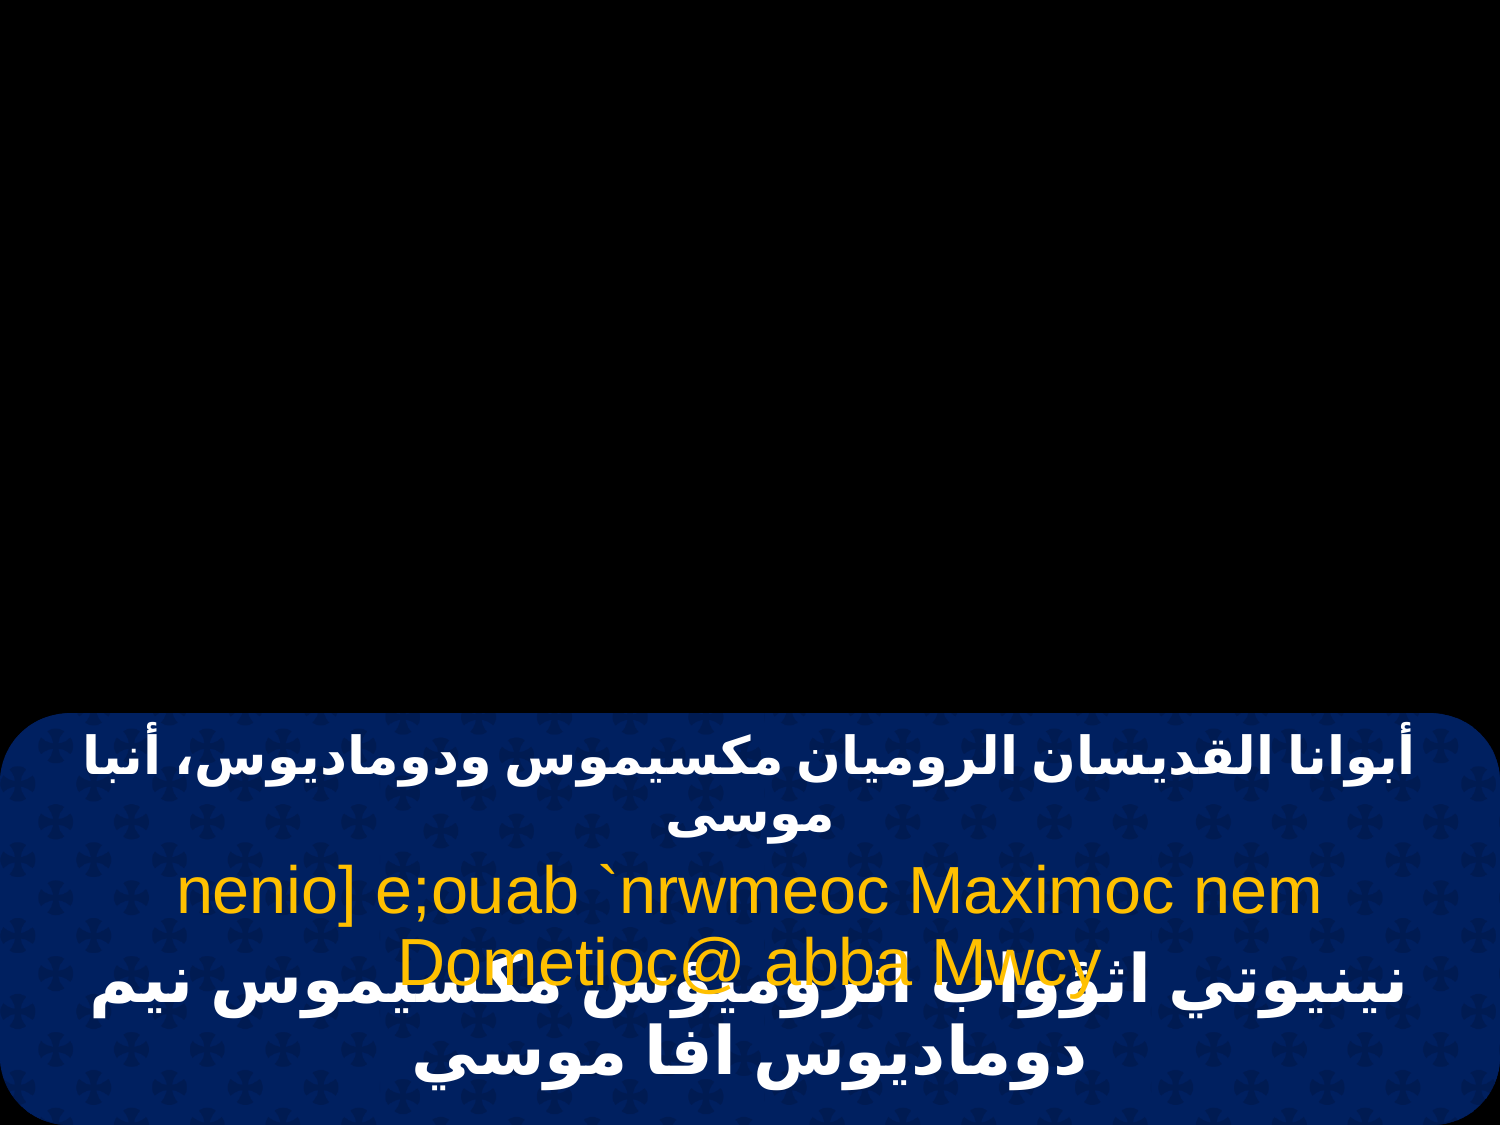

# أبوانا القديسان الروميان مكسيموس ودوماديوس، أنبا موسى
nenio] e;ouab `nrwmeoc Maximoc nem Dometioc@ abba Mwcy
نينيوتي اثؤواب انروميؤس مكسيموس نيم دوماديوس افا موسي